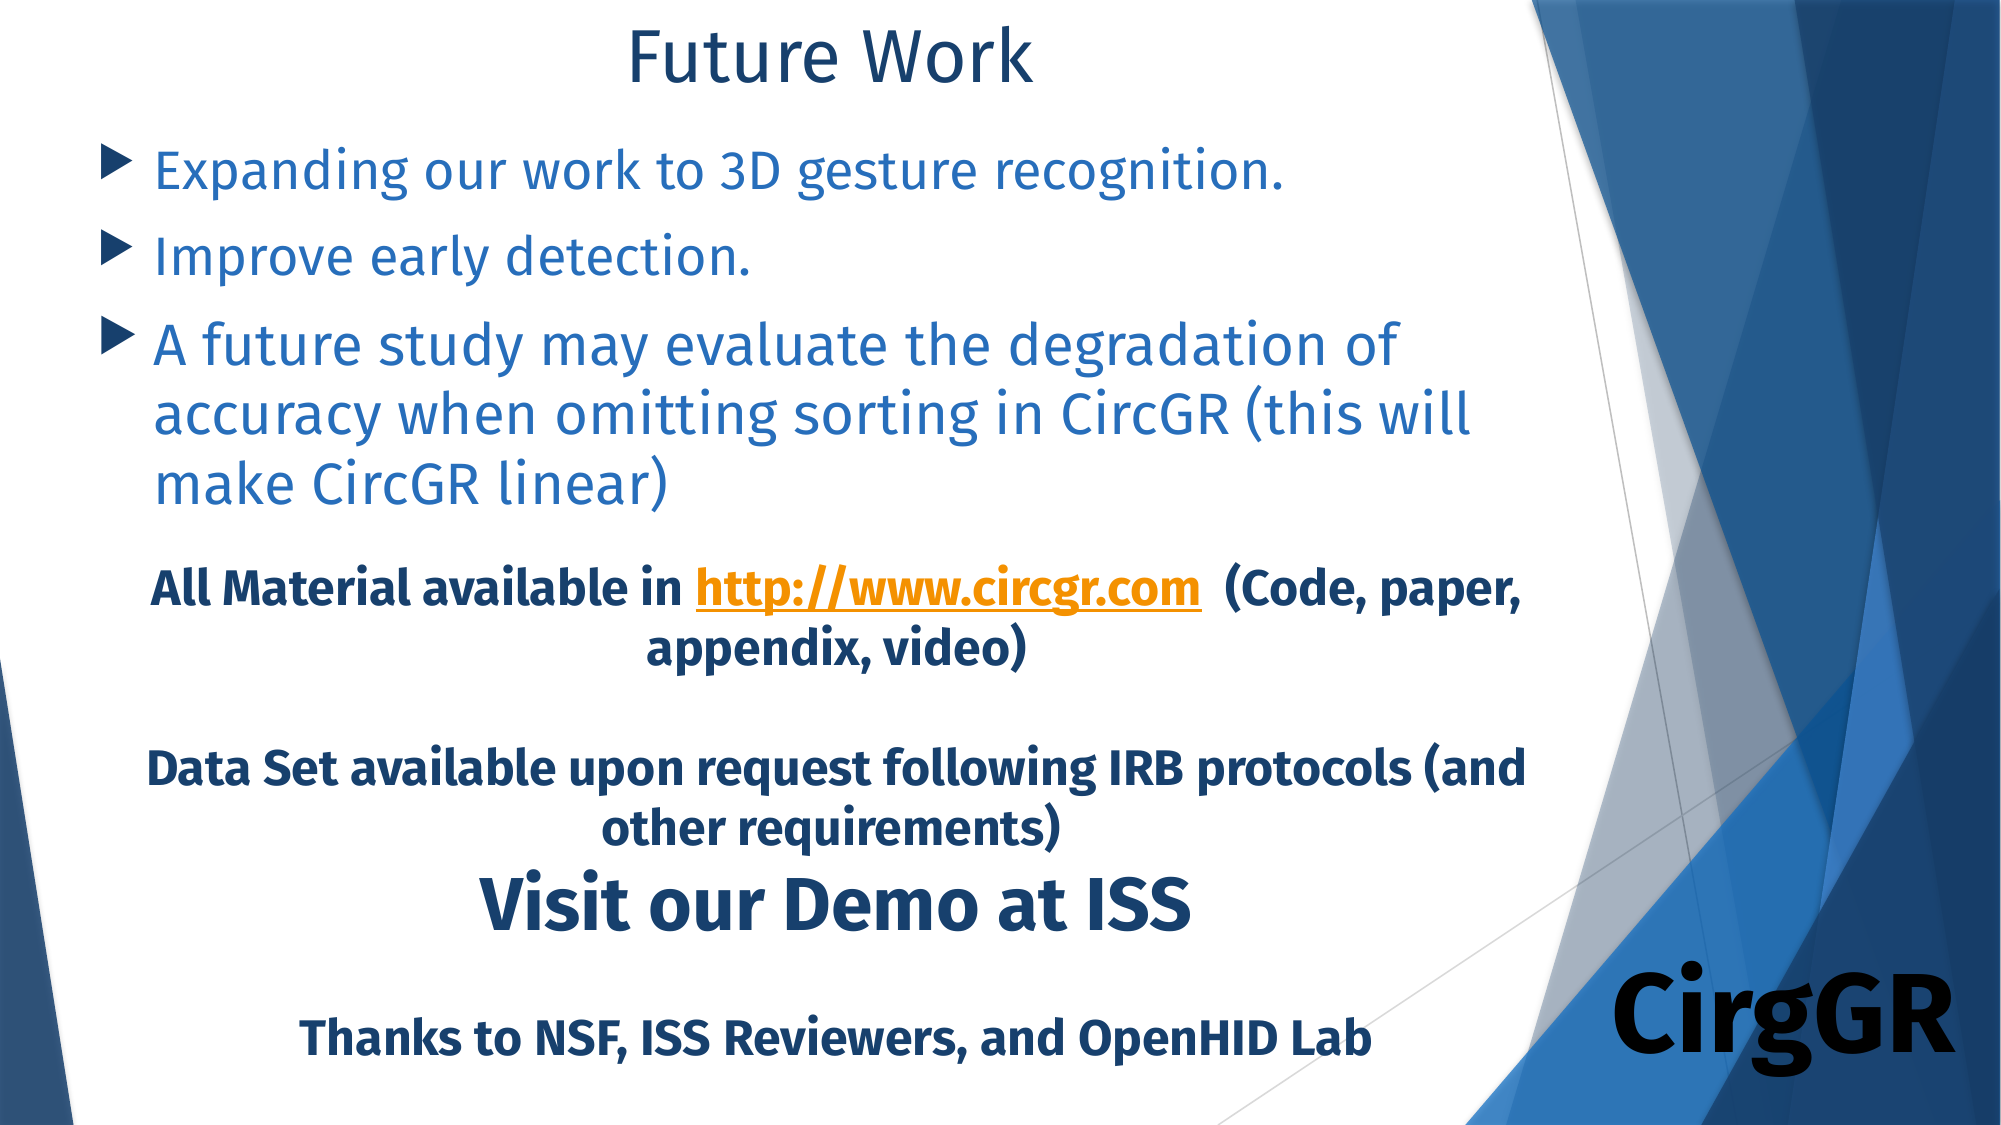

# Future Work
Expanding our work to 3D gesture recognition.
Improve early detection.
A future study may evaluate the degradation of accuracy when omitting sorting in CircGR (this will make CircGR linear)

All Material available in http://www.circgr.com  (Code, paper, appendix, video)

Data Set available upon request following IRB protocols (and other requirements)
Visit our Demo at ISS

Thanks to NSF, ISS Reviewers, and OpenHID Lab
CirgGR